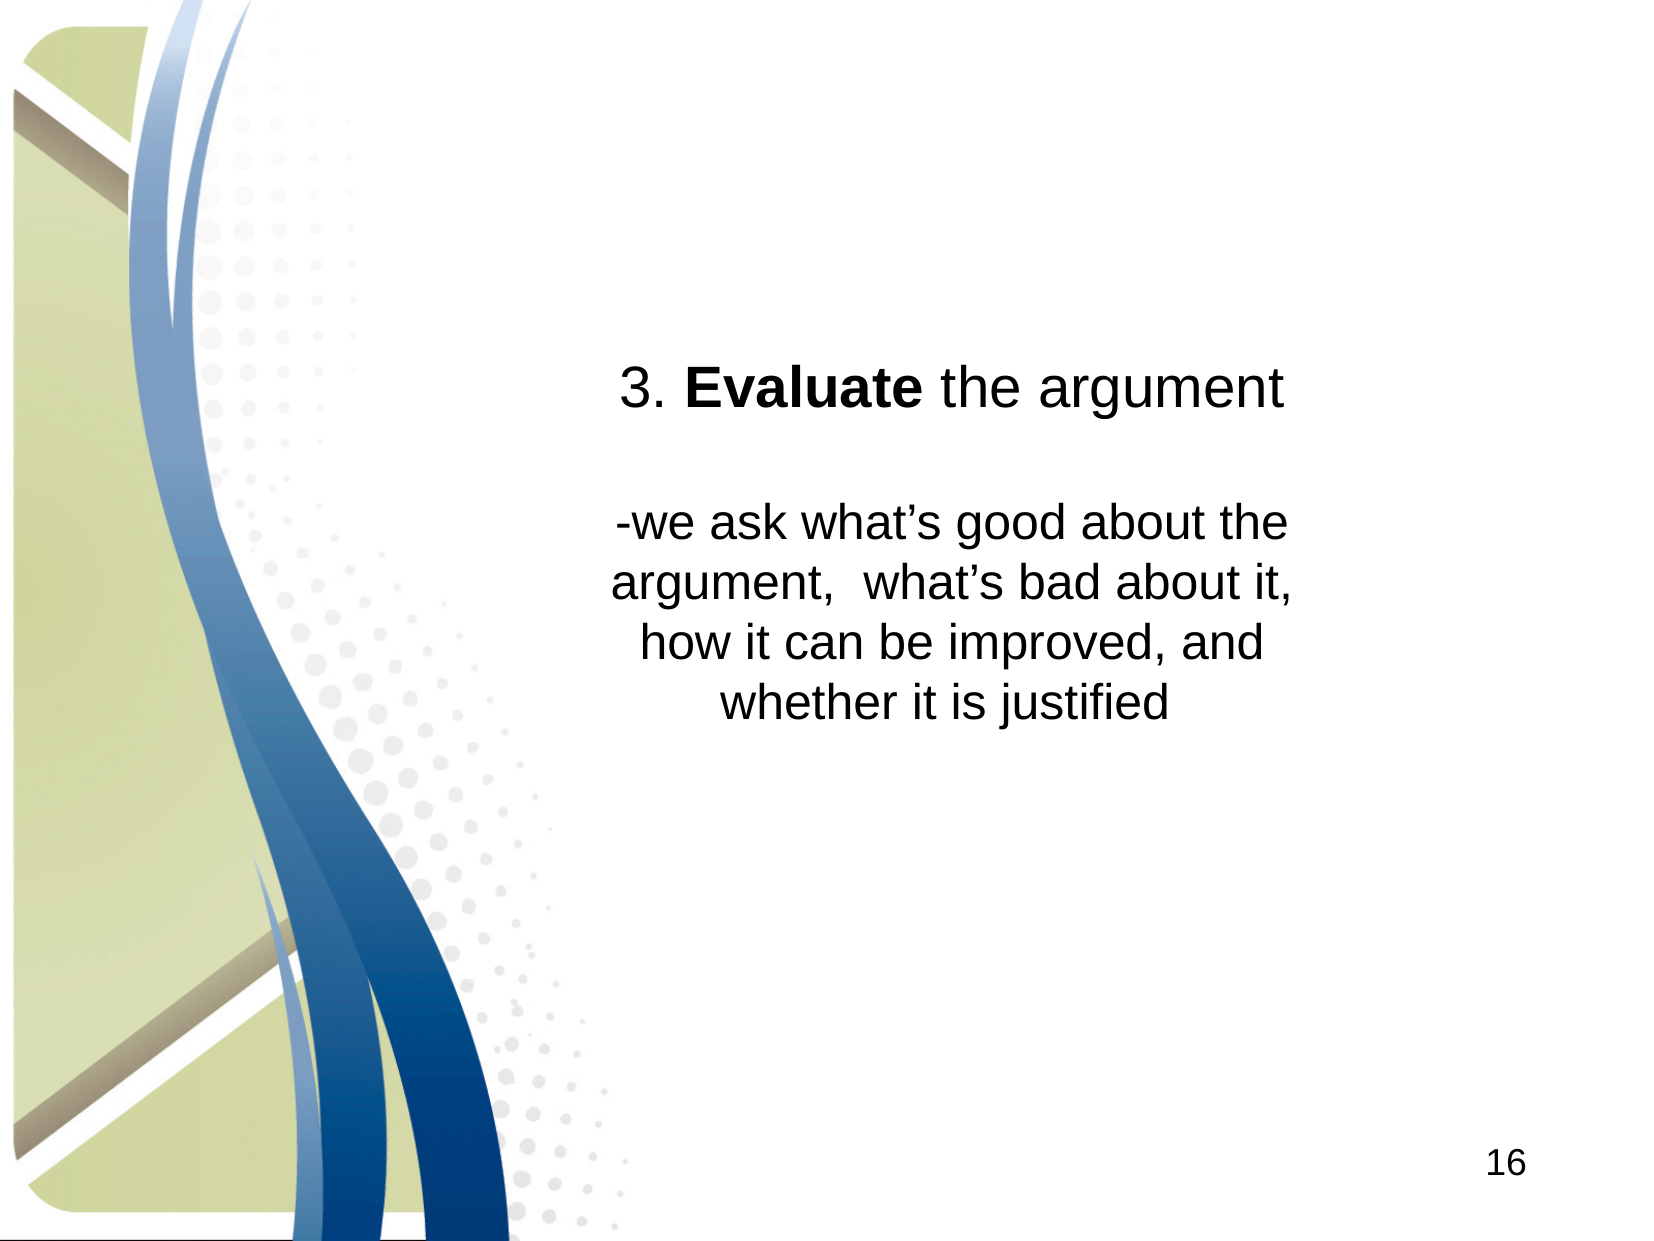

3. Evaluate the argument

-we ask what’s good about the argument,  what’s bad about it, how it can be improved, and whether it is justified

16